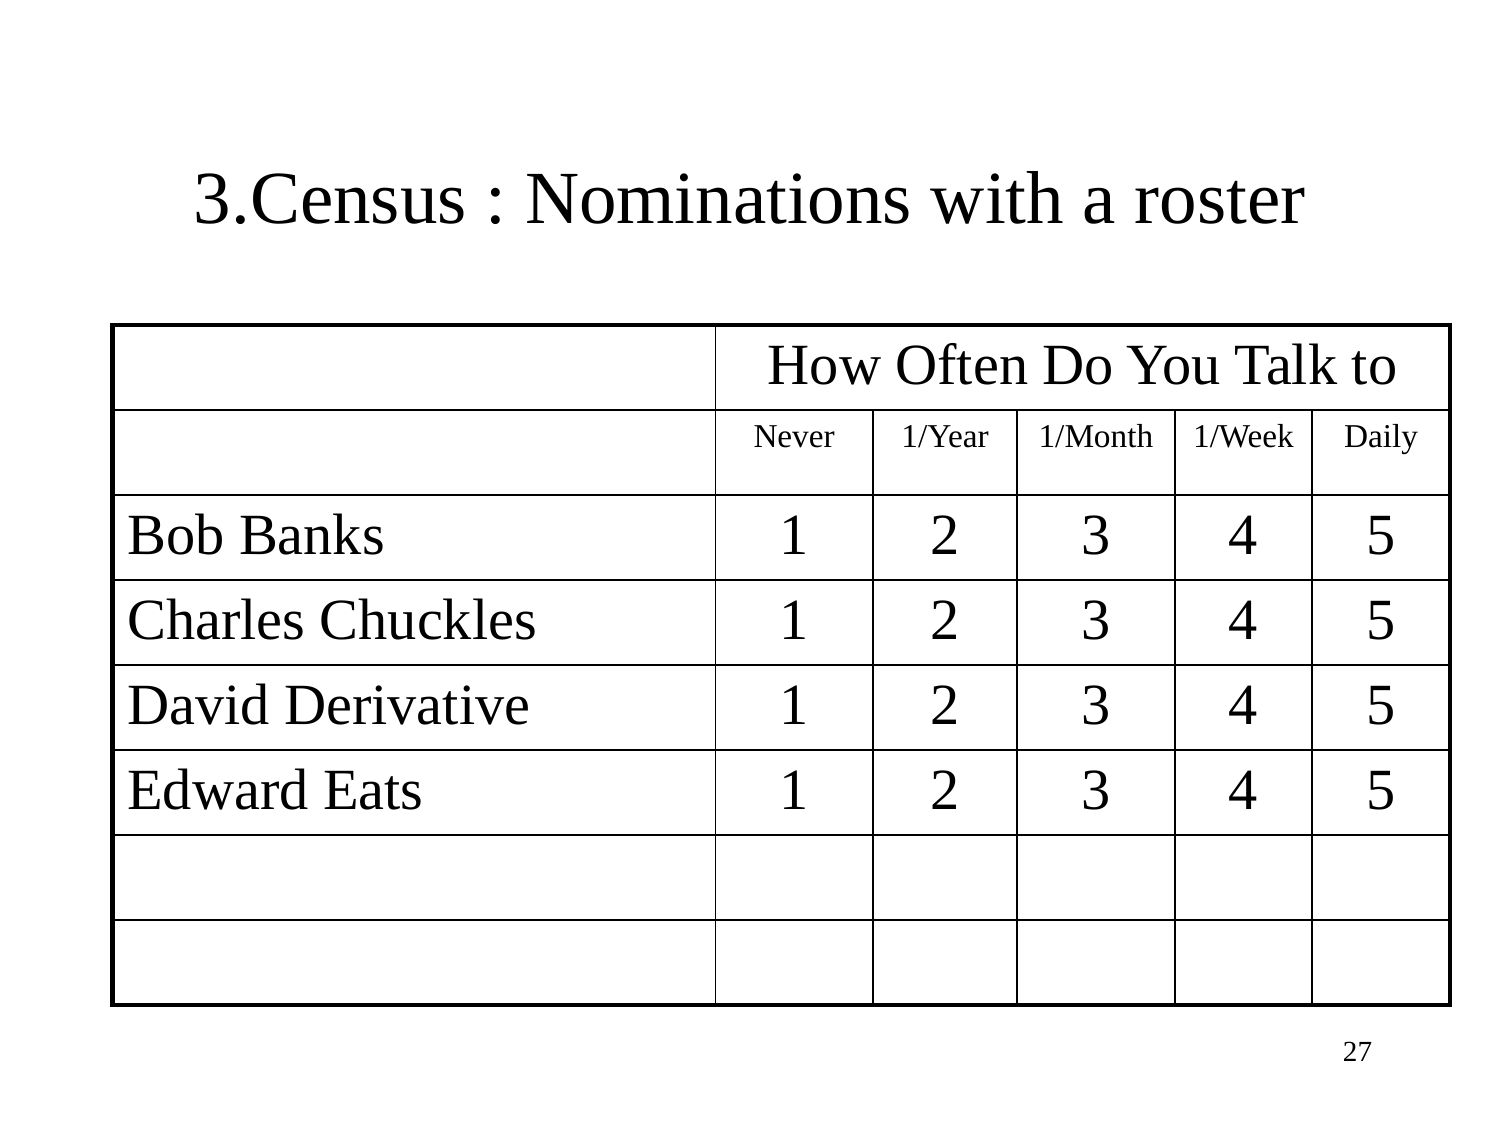

# 3.Census : Nominations with a roster
|  | How Often Do You Talk to |  |  |  |  |
| --- | --- | --- | --- | --- | --- |
|  | Never | 1/Year | 1/Month | 1/Week | Daily |
| Bob Banks | 1 | 2 | 3 | 4 | 5 |
| Charles Chuckles | 1 | 2 | 3 | 4 | 5 |
| David Derivative | 1 | 2 | 3 | 4 | 5 |
| Edward Eats | 1 | 2 | 3 | 4 | 5 |
|  |  |  |  |  |  |
|  |  |  |  |  |  |
27